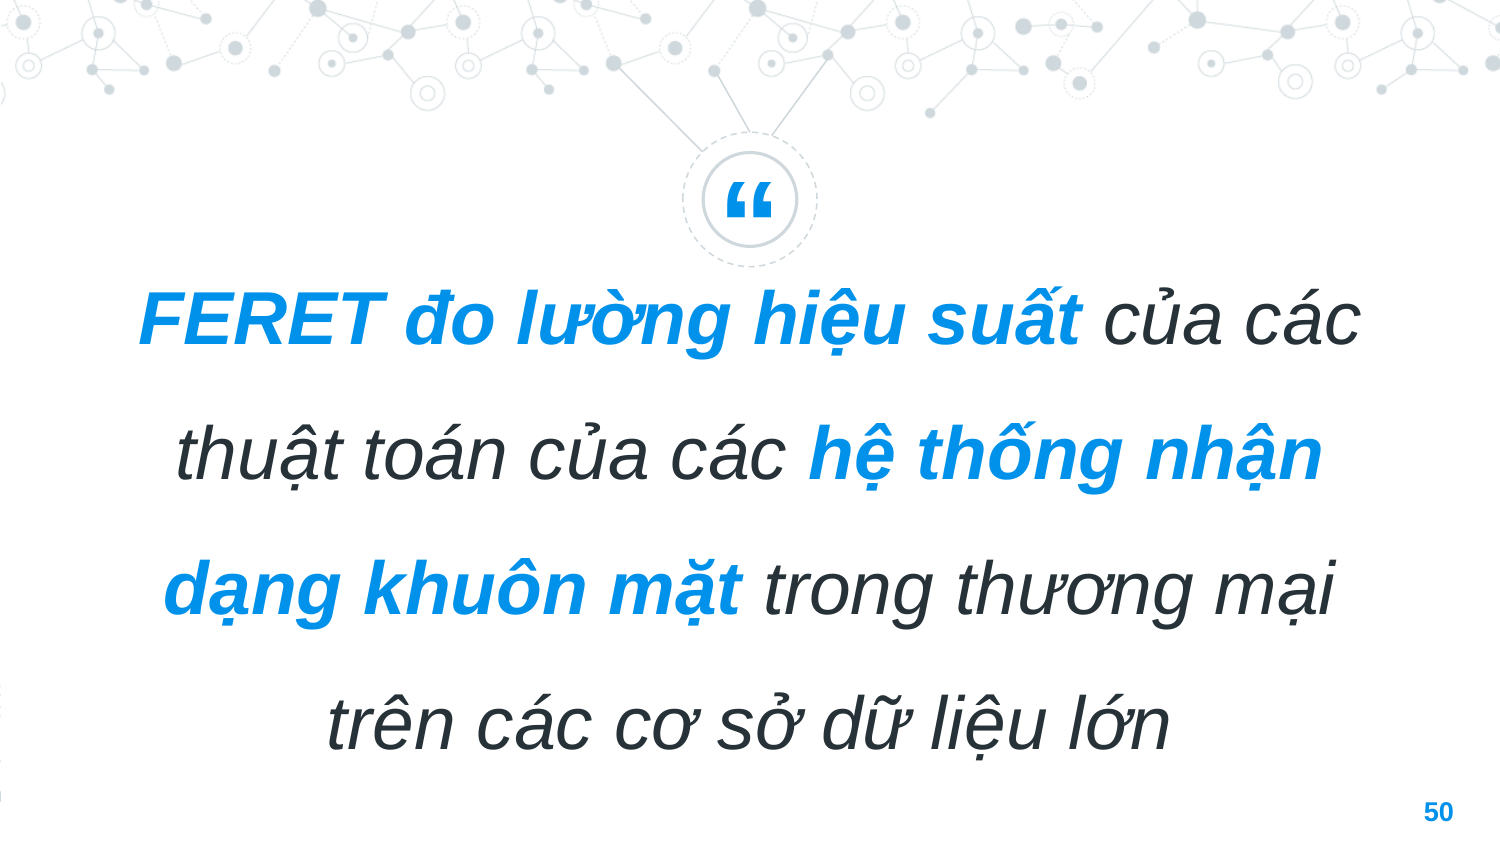

FERET đo lường hiệu suất của các thuật toán của các hệ thống nhận dạng khuôn mặt trong thương mại trên các cơ sở dữ liệu lớn
50